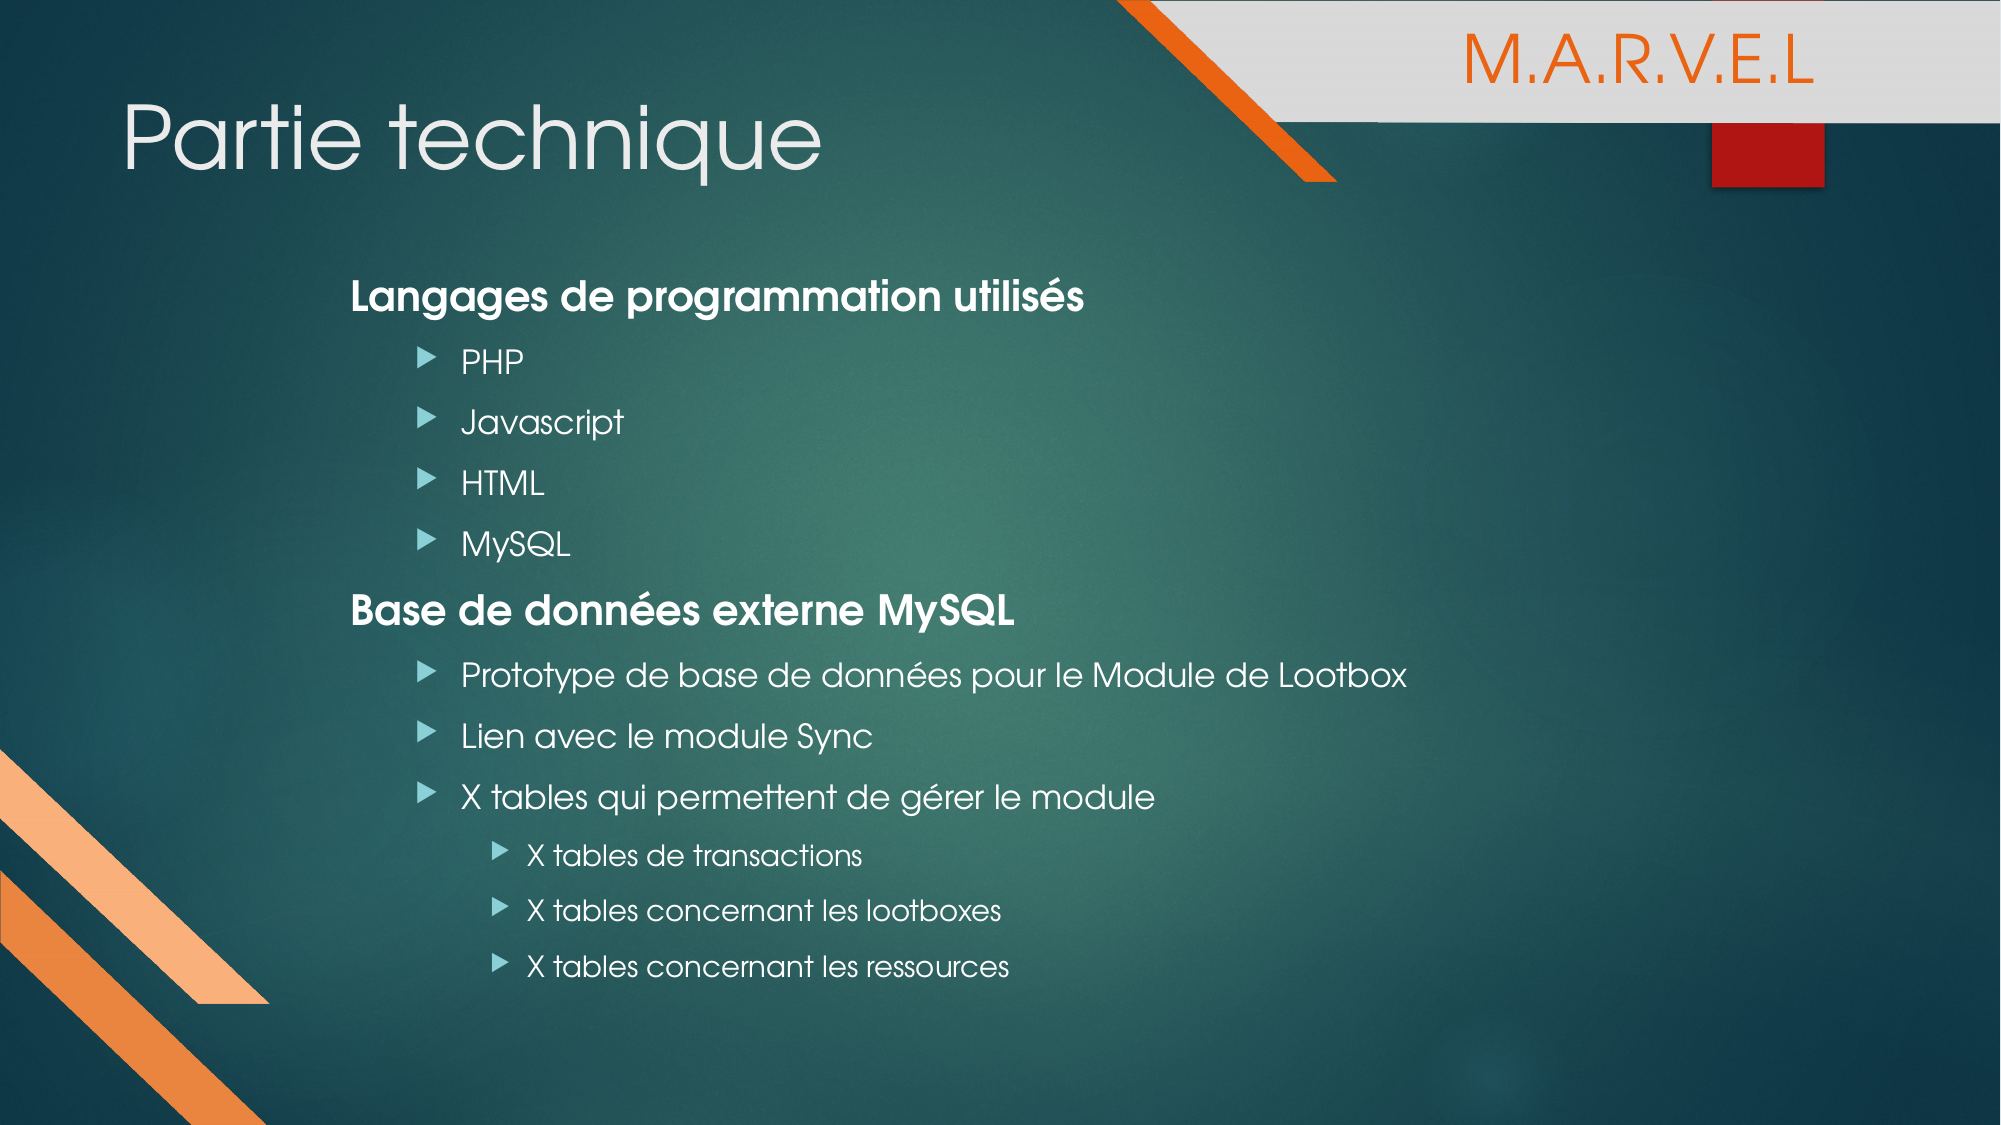

M.A.R.V.E.L
# Partie technique
Langages de programmation utilisés
PHP
Javascript
HTML
MySQL
Base de données externe MySQL
Prototype de base de données pour le Module de Lootbox
Lien avec le module Sync
X tables qui permettent de gérer le module
X tables de transactions
X tables concernant les lootboxes
X tables concernant les ressources